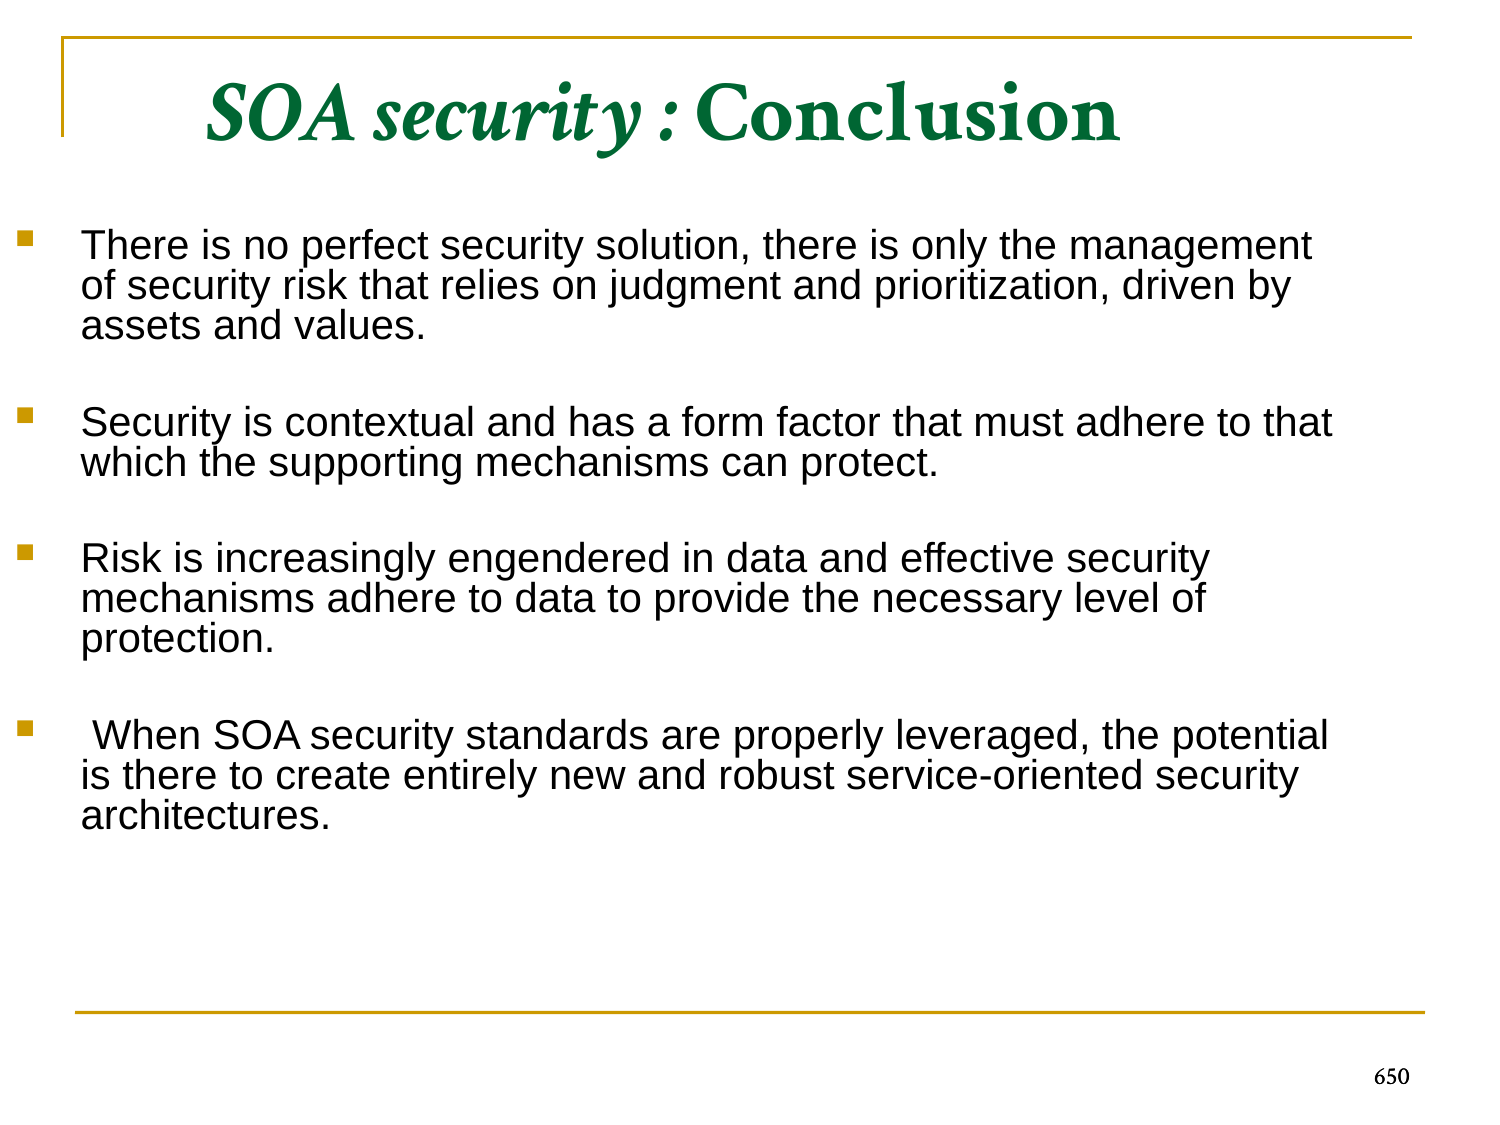

SOA security : Conclusion
There is no perfect security solution, there is only the management of security risk that relies on judgment and prioritization, driven by assets and values.

Security is contextual and has a form factor that must adhere to that which the supporting mechanisms can protect.

Risk is increasingly engendered in data and effective security mechanisms adhere to data to provide the necessary level of protection.

 When SOA security standards are properly leveraged, the potential is there to create entirely new and robust service-oriented security architectures.
650
650